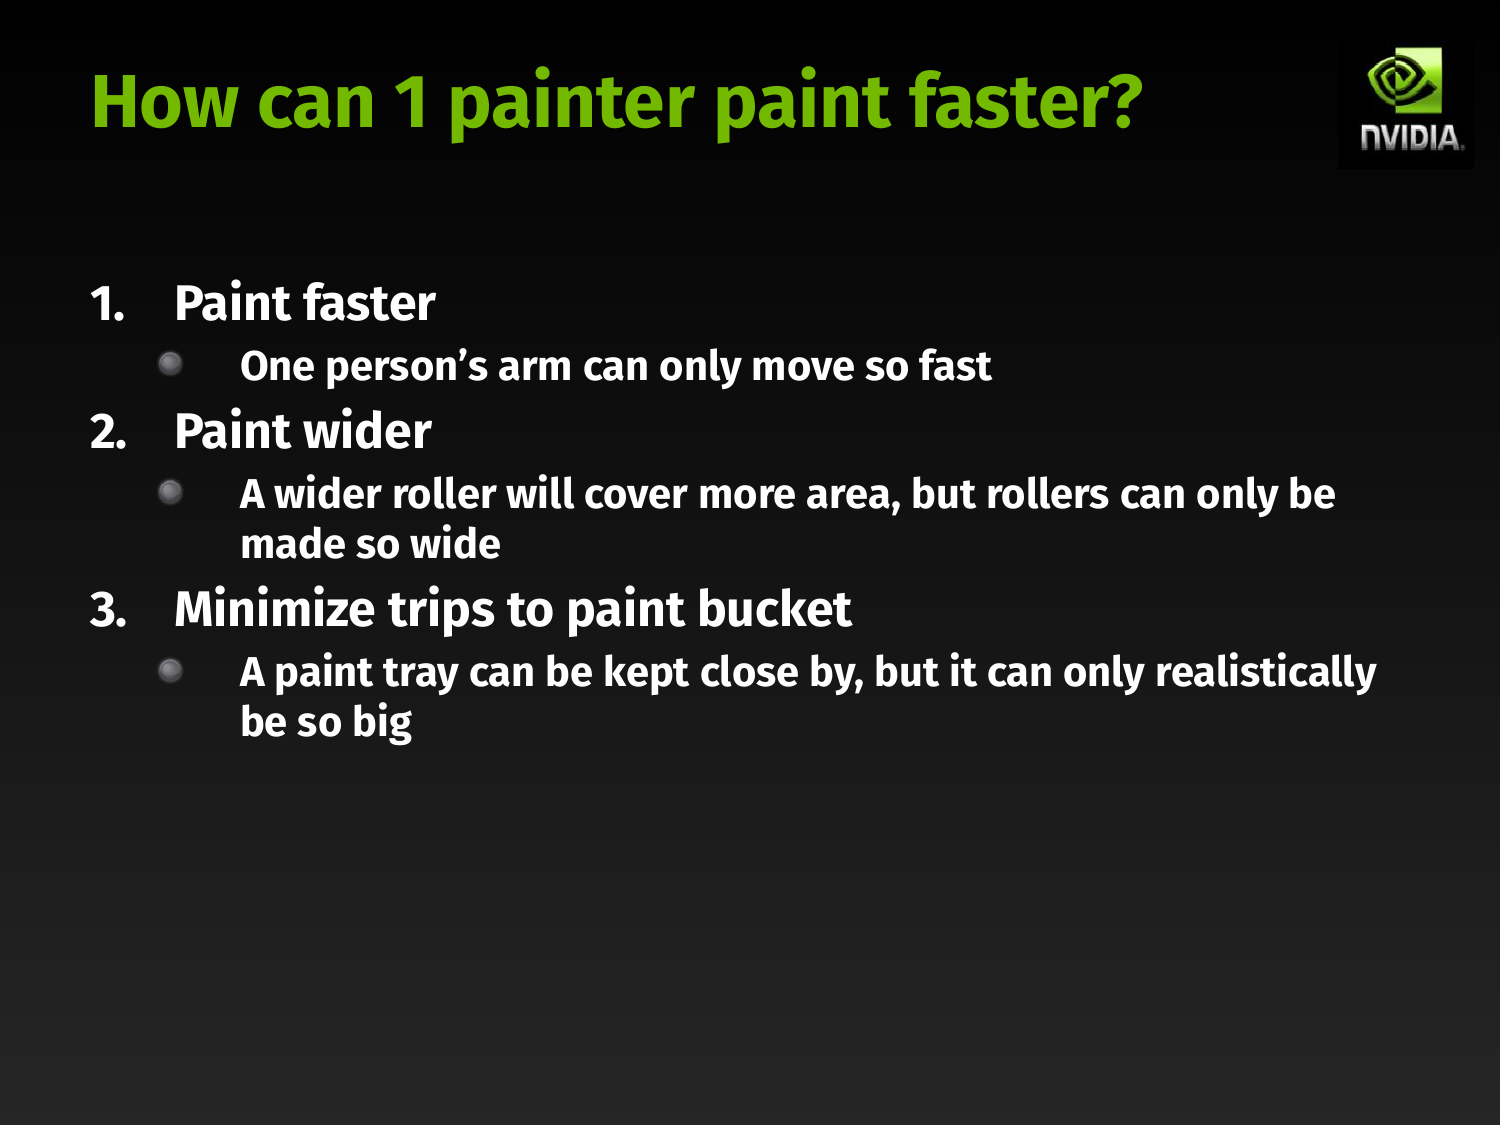

# How can 1 painter paint faster?
Paint faster
One person’s arm can only move so fast
Paint wider
A wider roller will cover more area, but rollers can only be made so wide
Minimize trips to paint bucket
A paint tray can be kept close by, but it can only realistically be so big